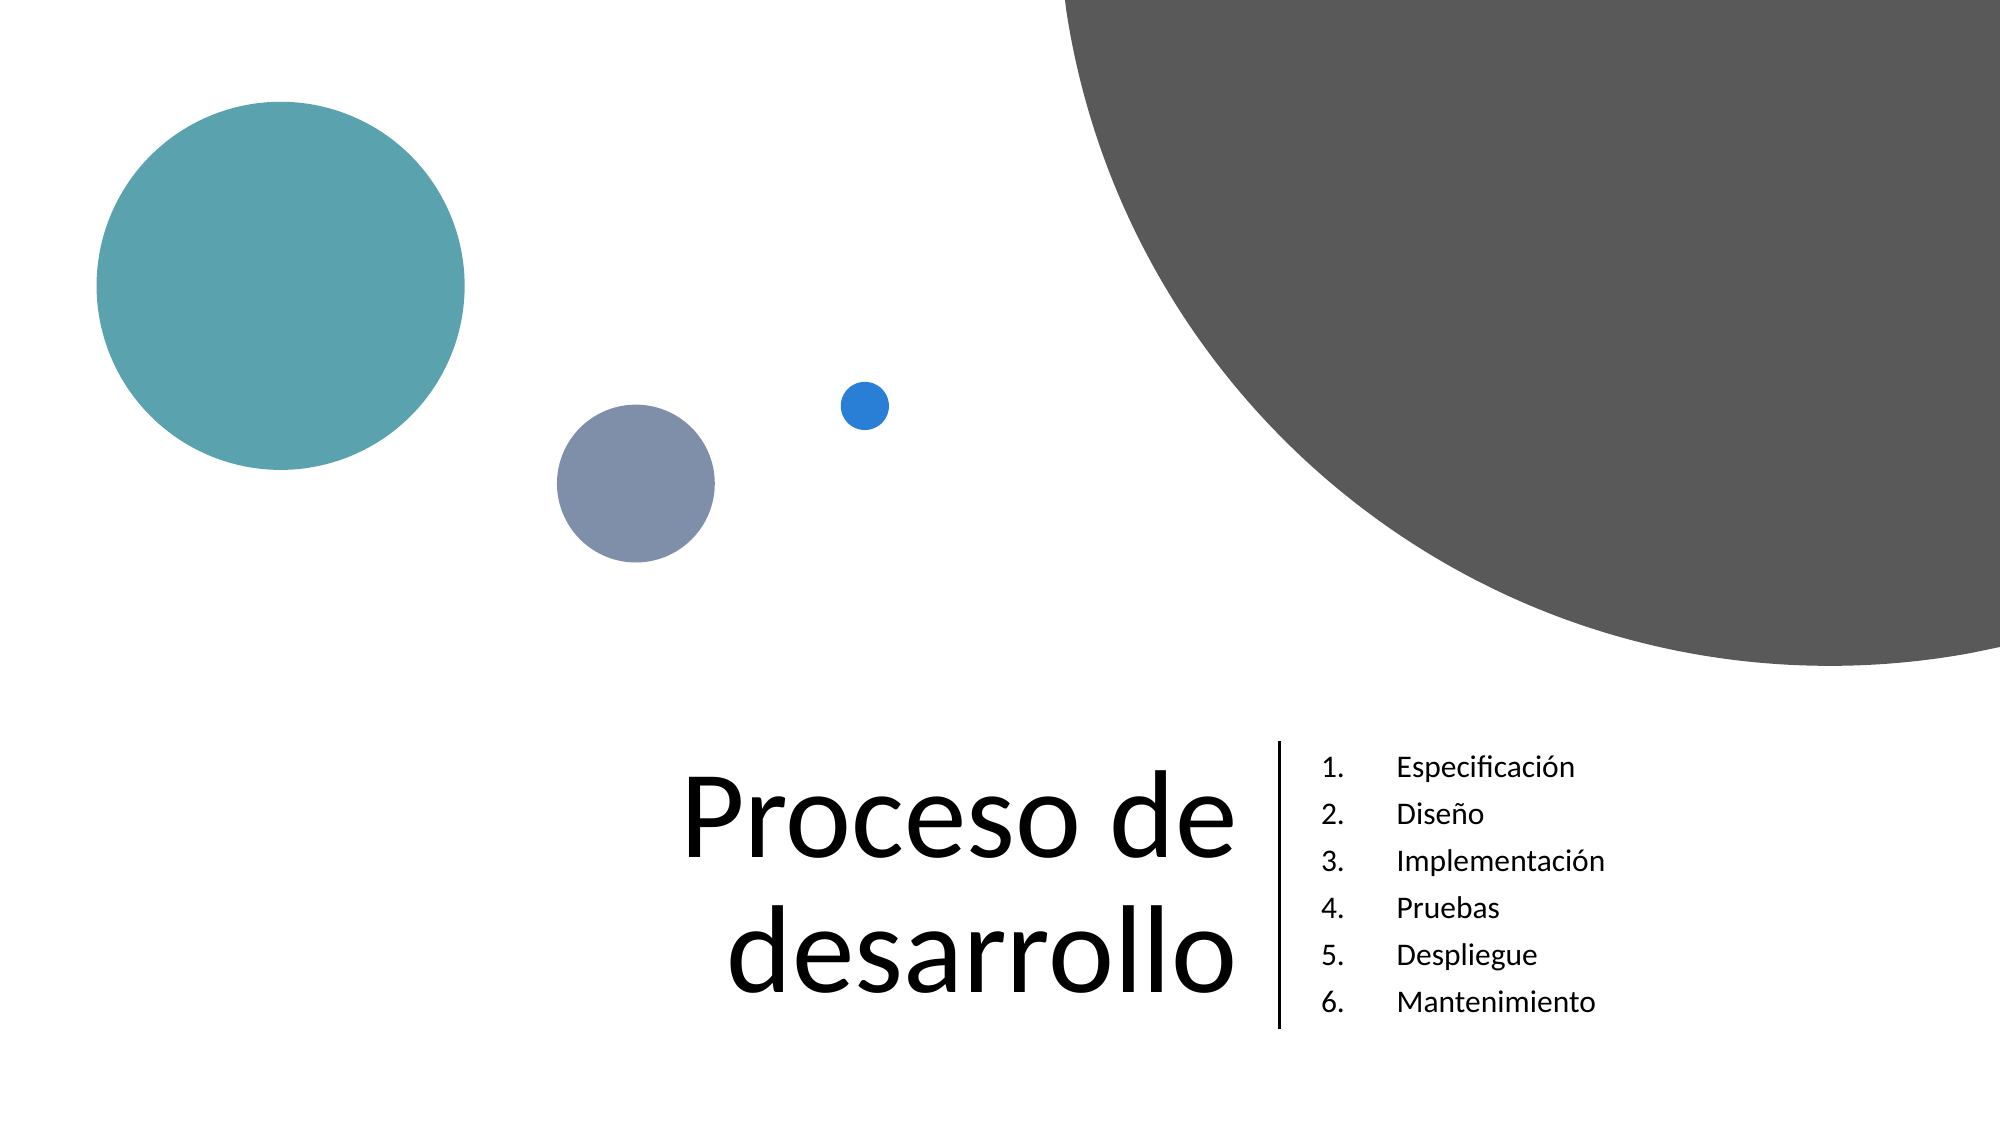

# Proceso de desarrollo
Especificación
Diseño
Implementación
Pruebas
Despliegue
Mantenimiento